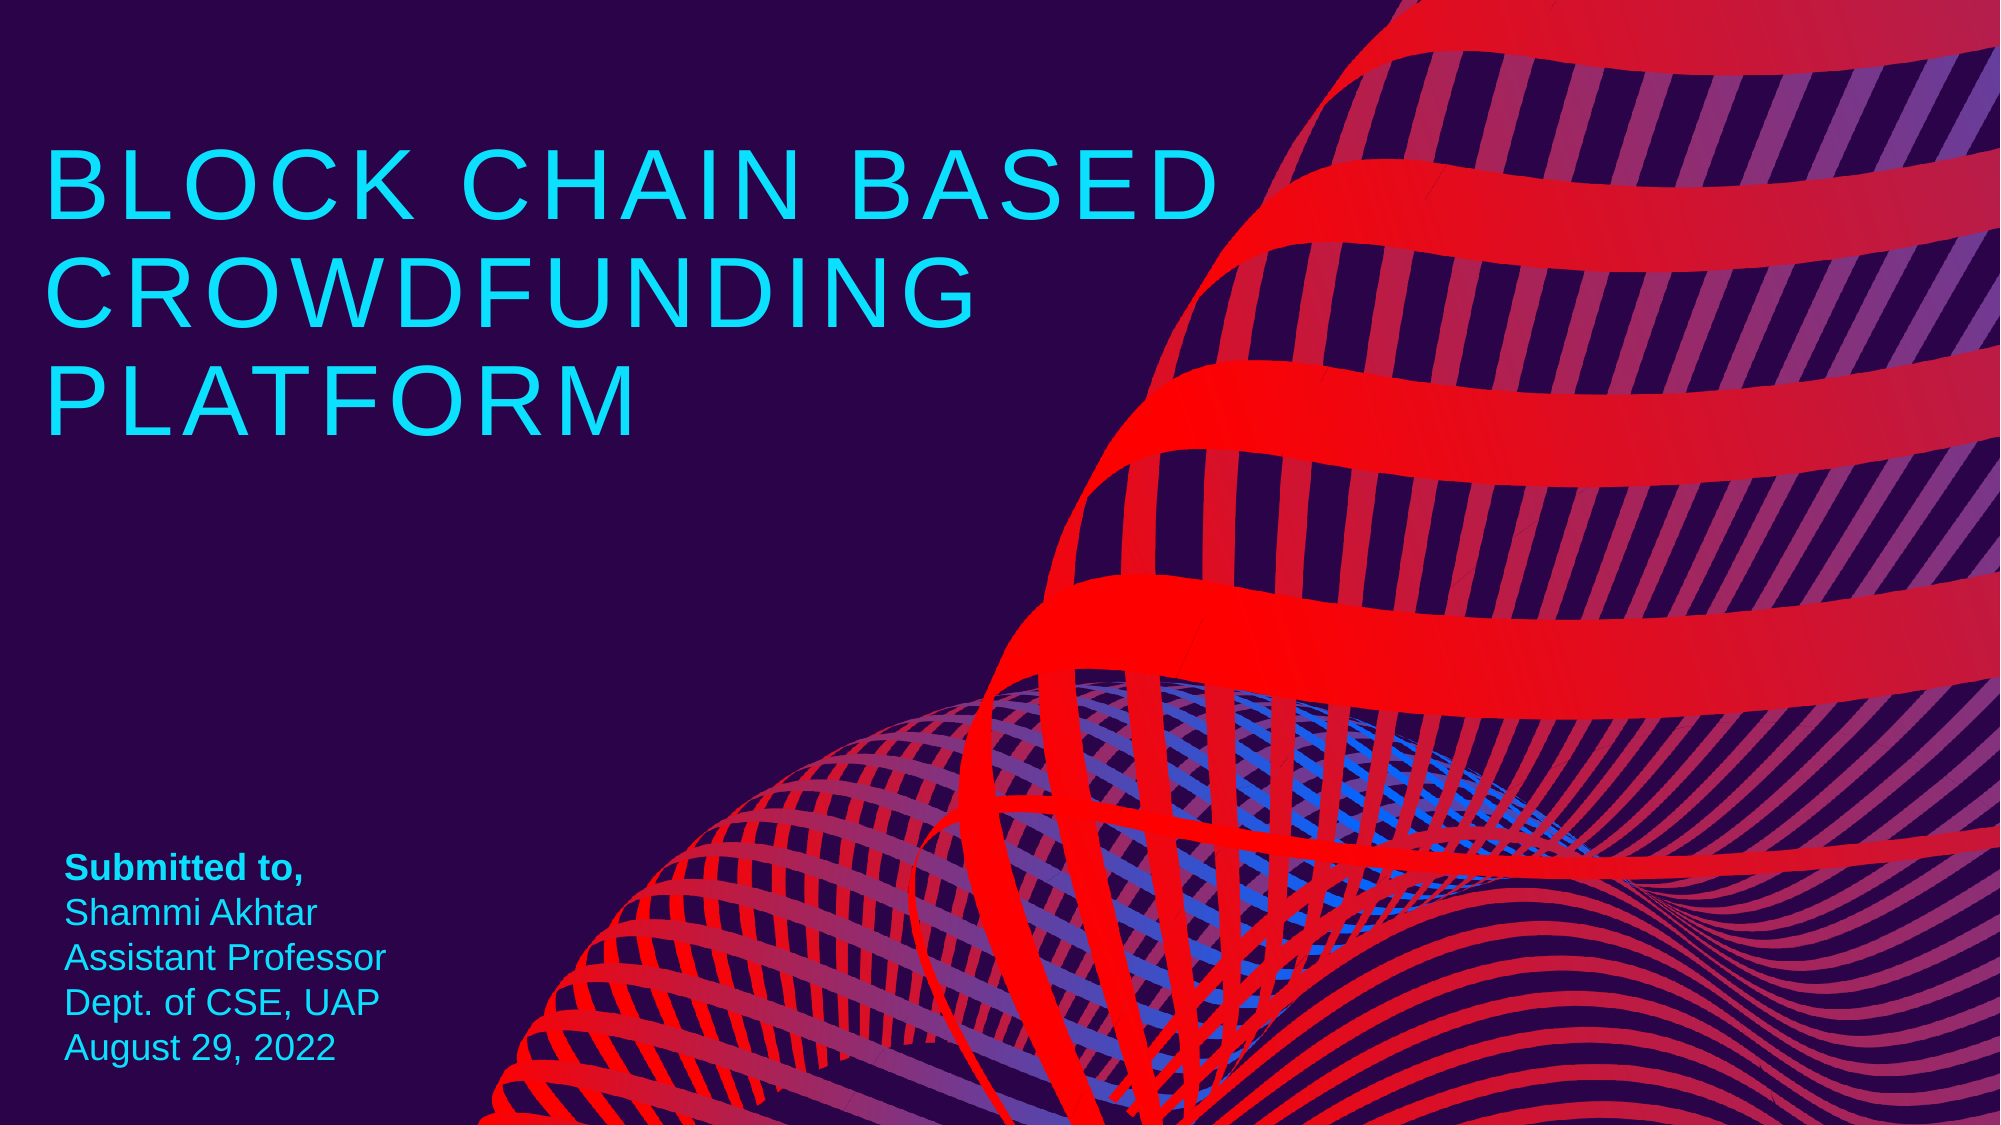

# Block chain based crowdfunding platform
Submitted to,
Shammi Akhtar
Assistant Professor
Dept. of CSE, UAP
August 29, 2022